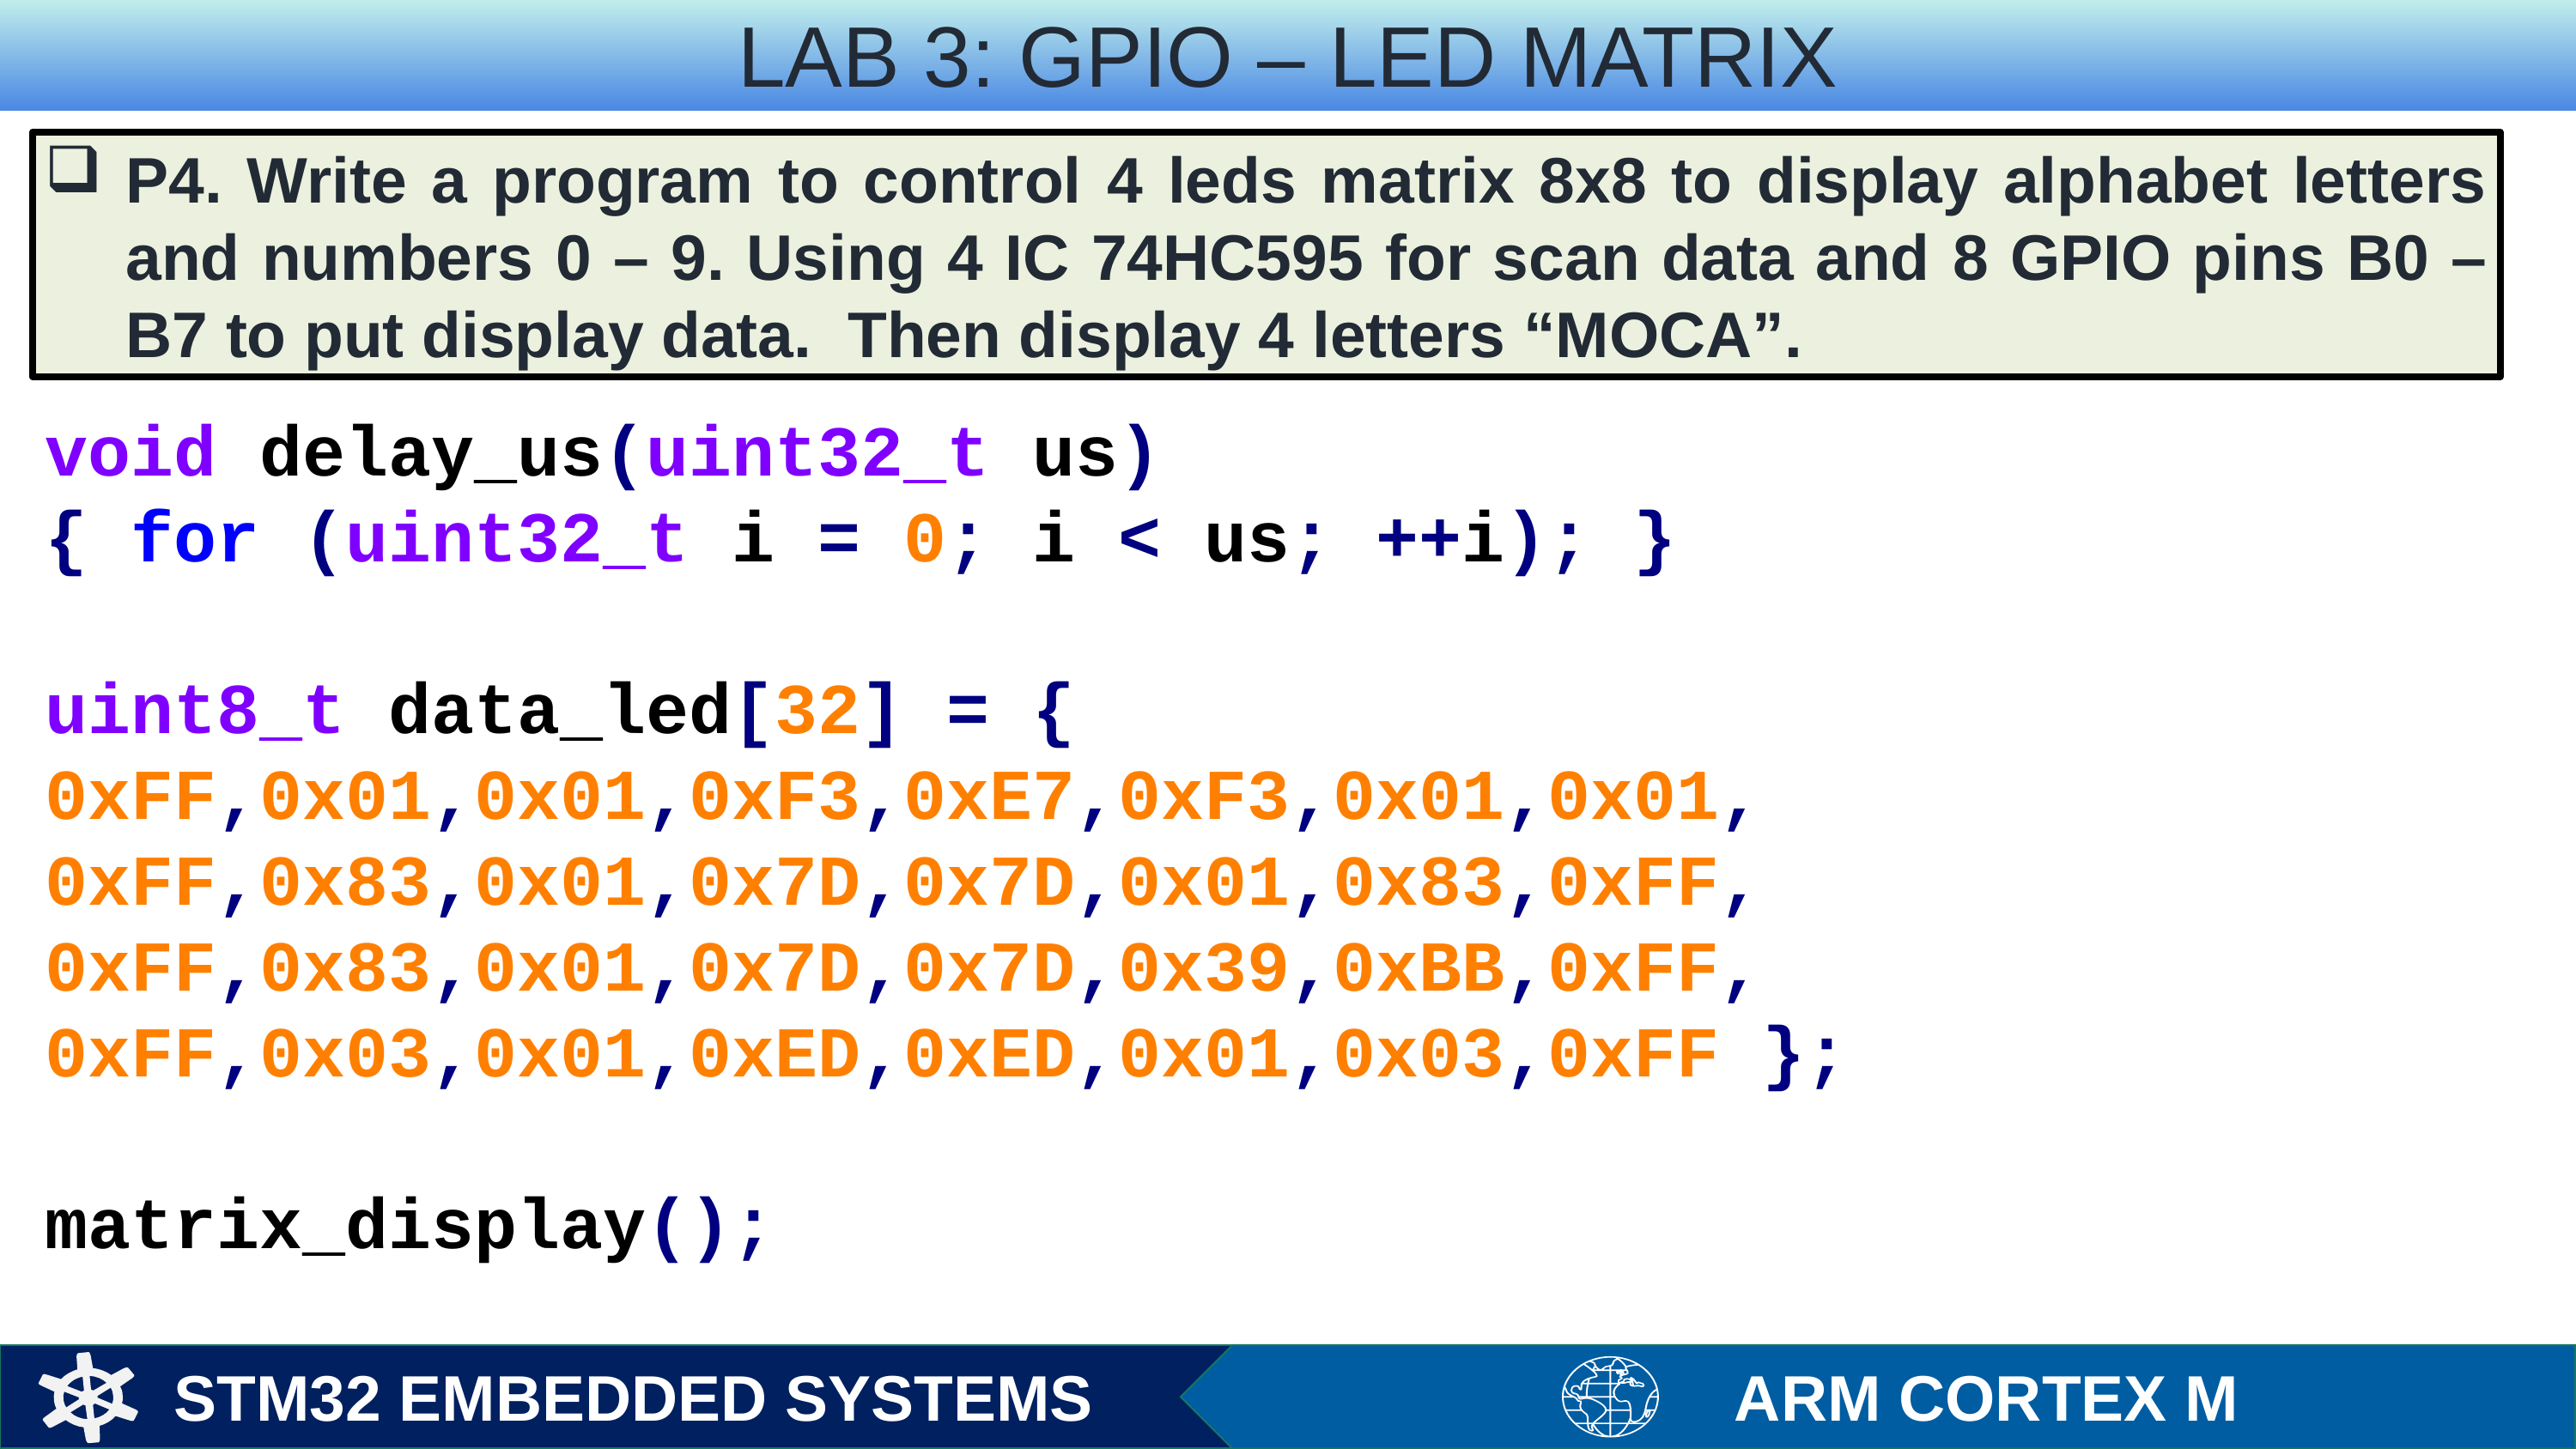

LAB 3: GPIO – LED MATRIX

P4. Write a program to control 4 leds matrix 8x8 to display alphabet letters and numbers 0 – 9. Using 4 IC 74HC595 for scan data and 8 GPIO pins B0 – B7 to put display data.  Then display 4 letters “MOCA”.

void delay_us(uint32_t us)
{ for (uint32_t i = 0; i < us; ++i); }

uint8_t data_led[32] = {
0xFF,0x01,0x01,0xF3,0xE7,0xF3,0x01,0x01, 0xFF,0x83,0x01,0x7D,0x7D,0x01,0x83,0xFF, 0xFF,0x83,0x01,0x7D,0x7D,0x39,0xBB,0xFF, 0xFF,0x03,0x01,0xED,0xED,0x01,0x03,0xFF };

matrix_display();

STM32 EMBEDDED SYSTEMS
ARM CORTEX M